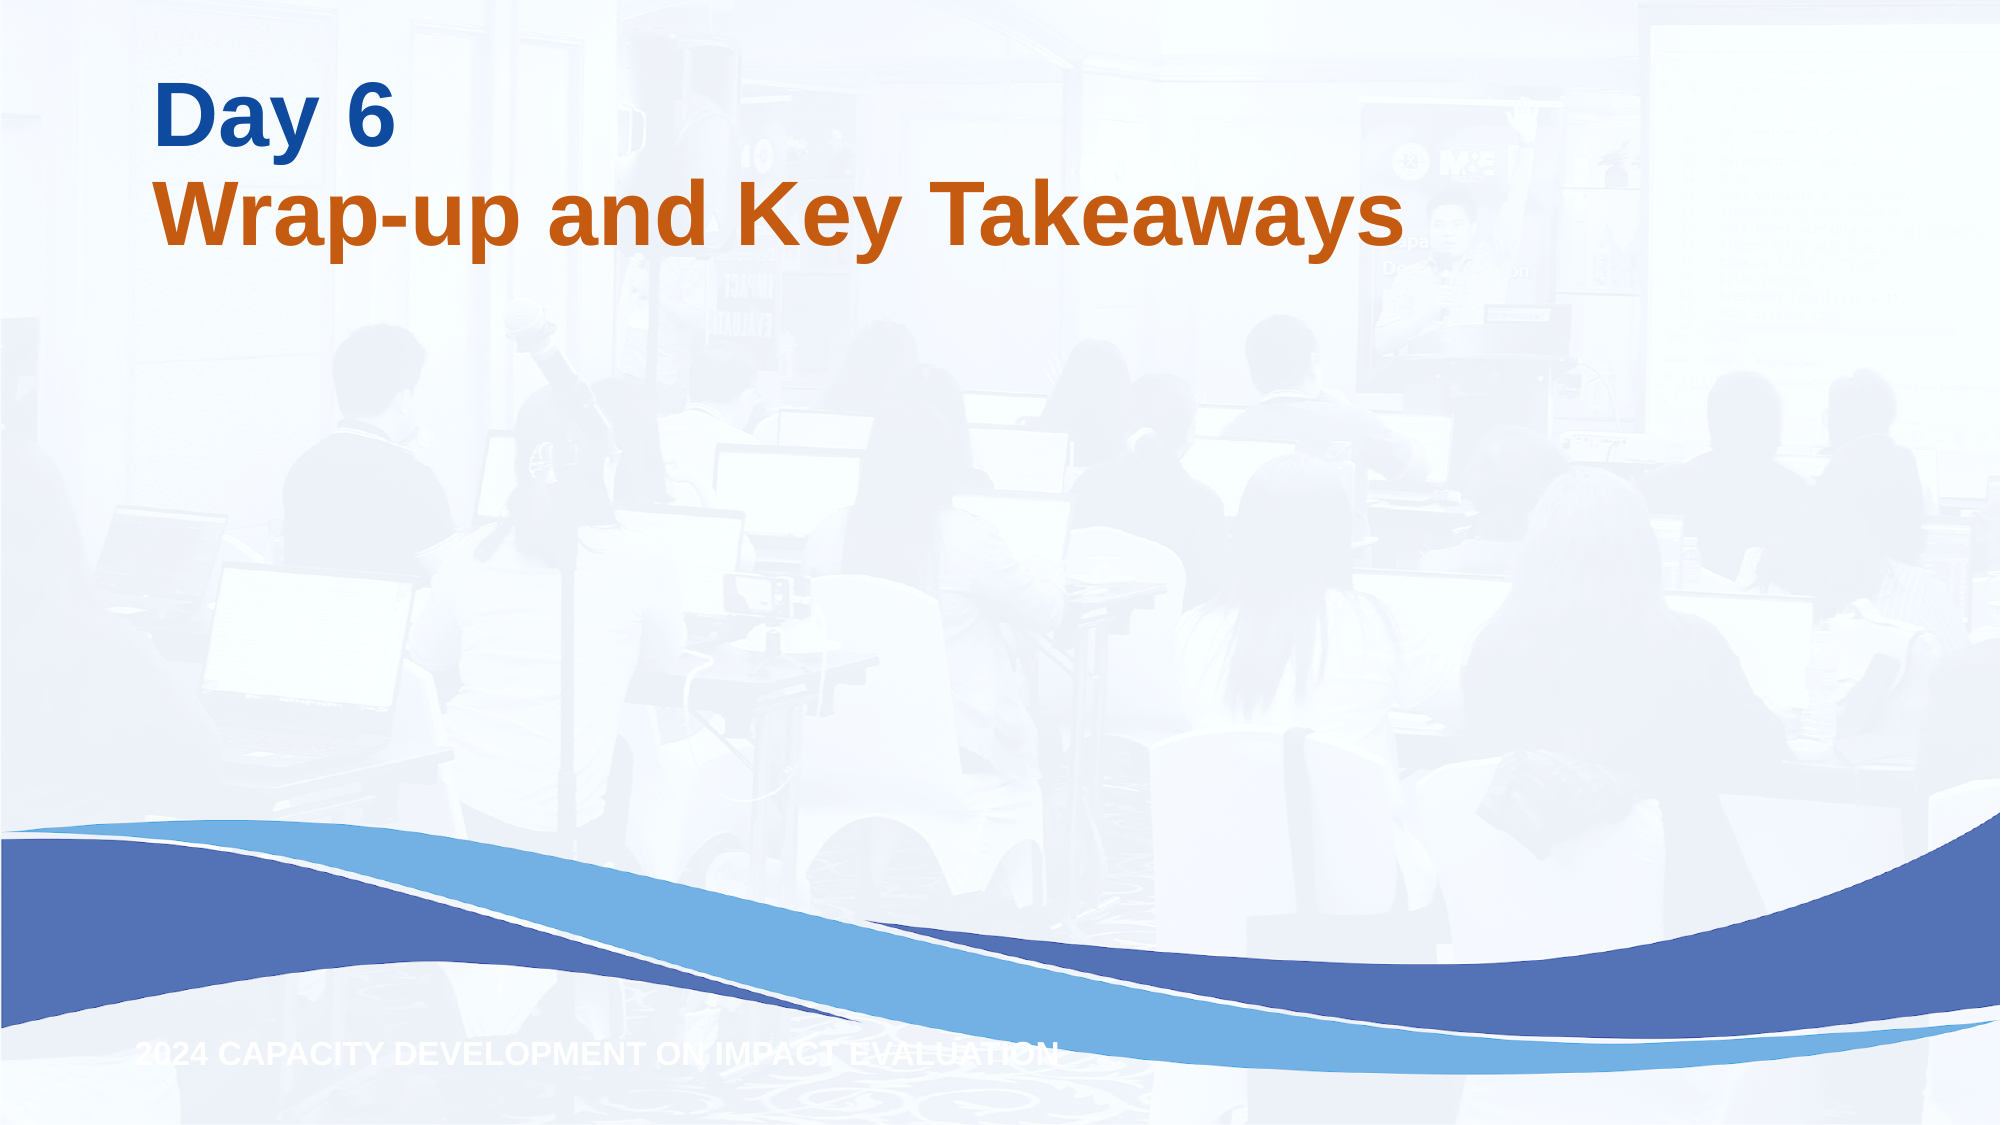

# Day 6 Wrap-up and Key Takeaways